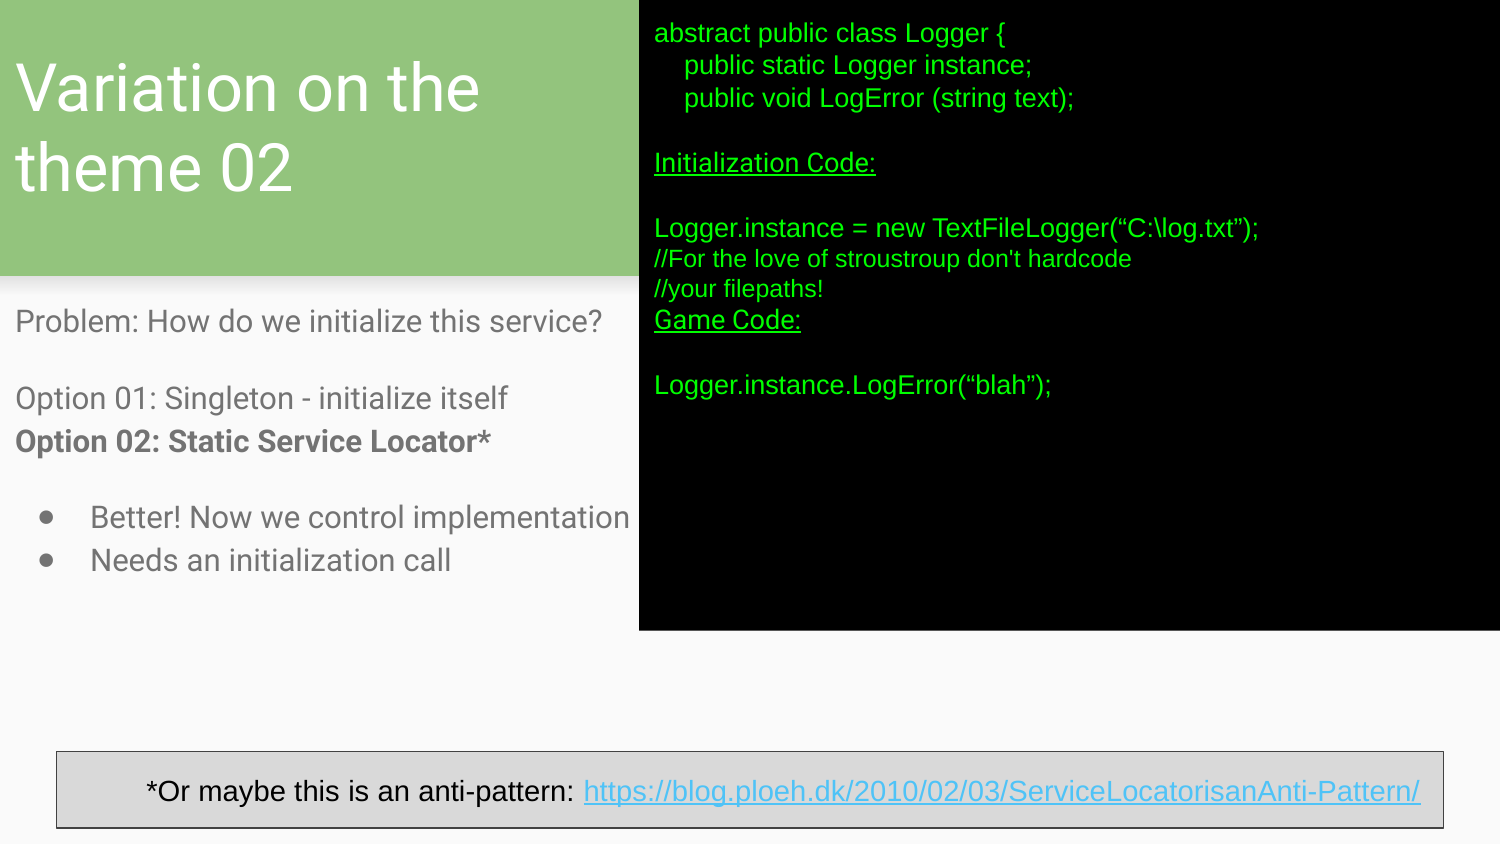

# Variation on the theme 02
abstract public class Logger {
    public static Logger instance;
    public void LogError (string text);
Initialization Code:

Logger.instance = new TextFileLogger(“C:\log.txt”);
//For the love of stroustroup don't hardcode
//your filepaths!
Game Code:

Logger.instance.LogError(“blah”);

Problem: How do we initialize this service?
Option 01: Singleton - initialize itself
Option 02: Static Service Locator*
Better! Now we control implementation
Needs an initialization call
*Or maybe this is an anti-pattern: https://blog.ploeh.dk/2010/02/03/ServiceLocatorisanAnti-Pattern/